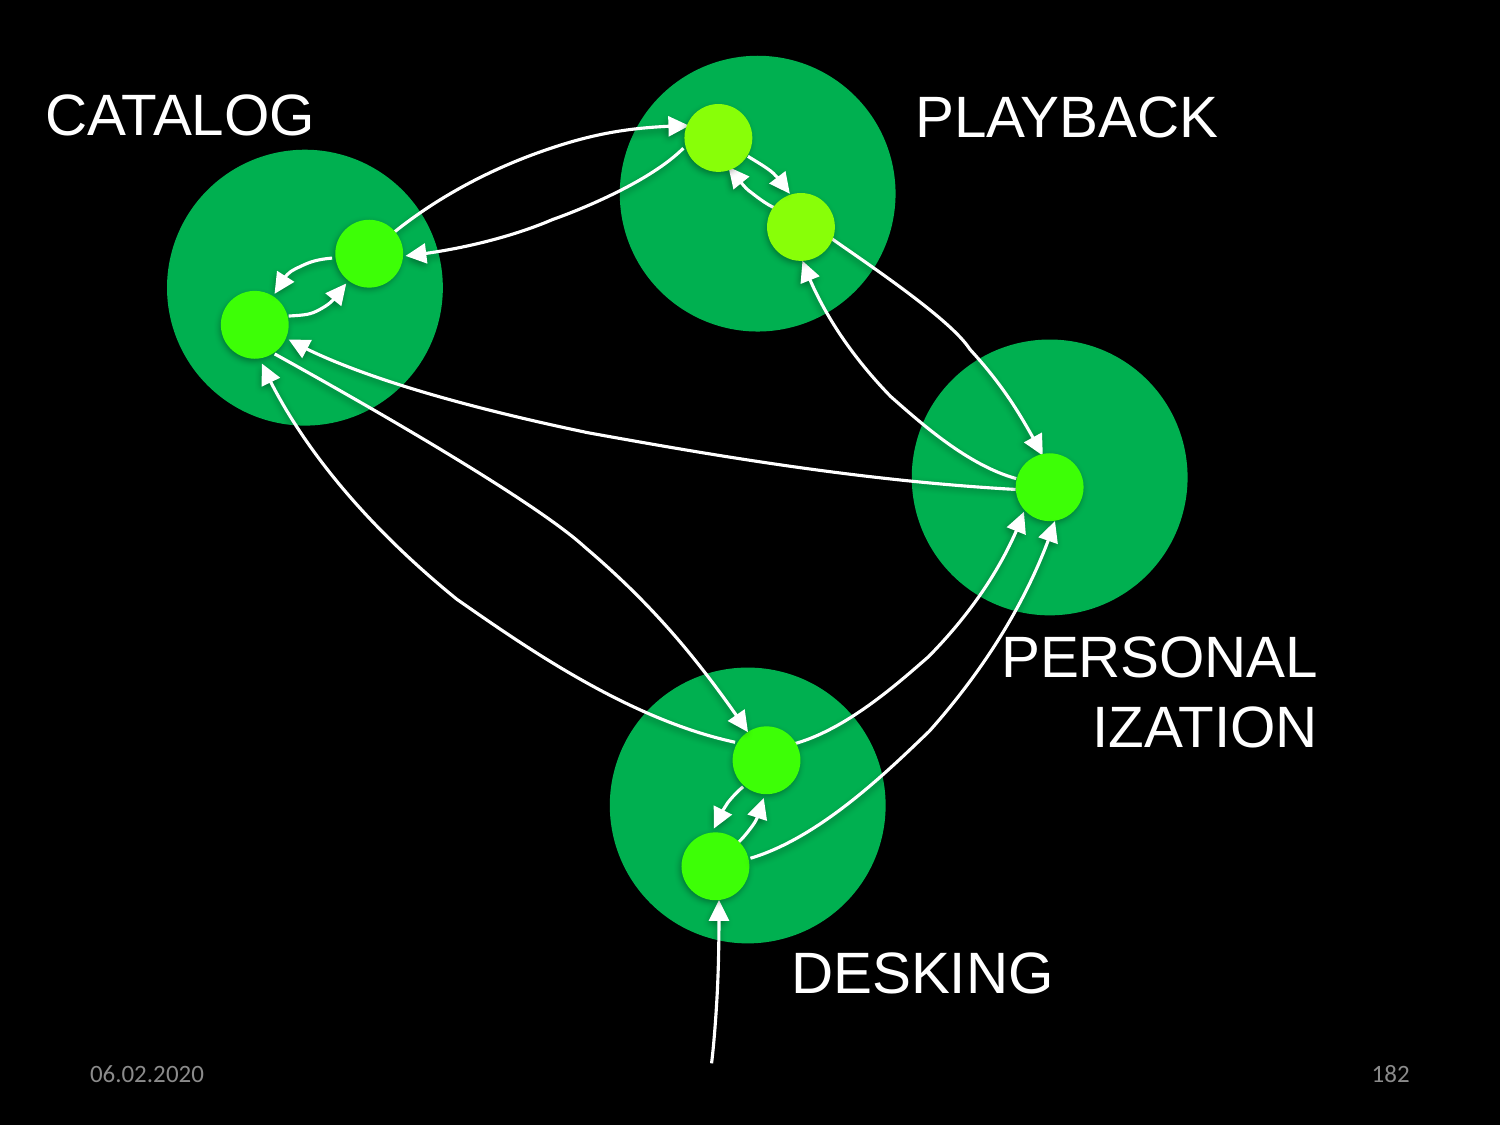

CATALOG

PLAYBACK

PERSONAL
IZATION

DESKING
06.02.2020
182